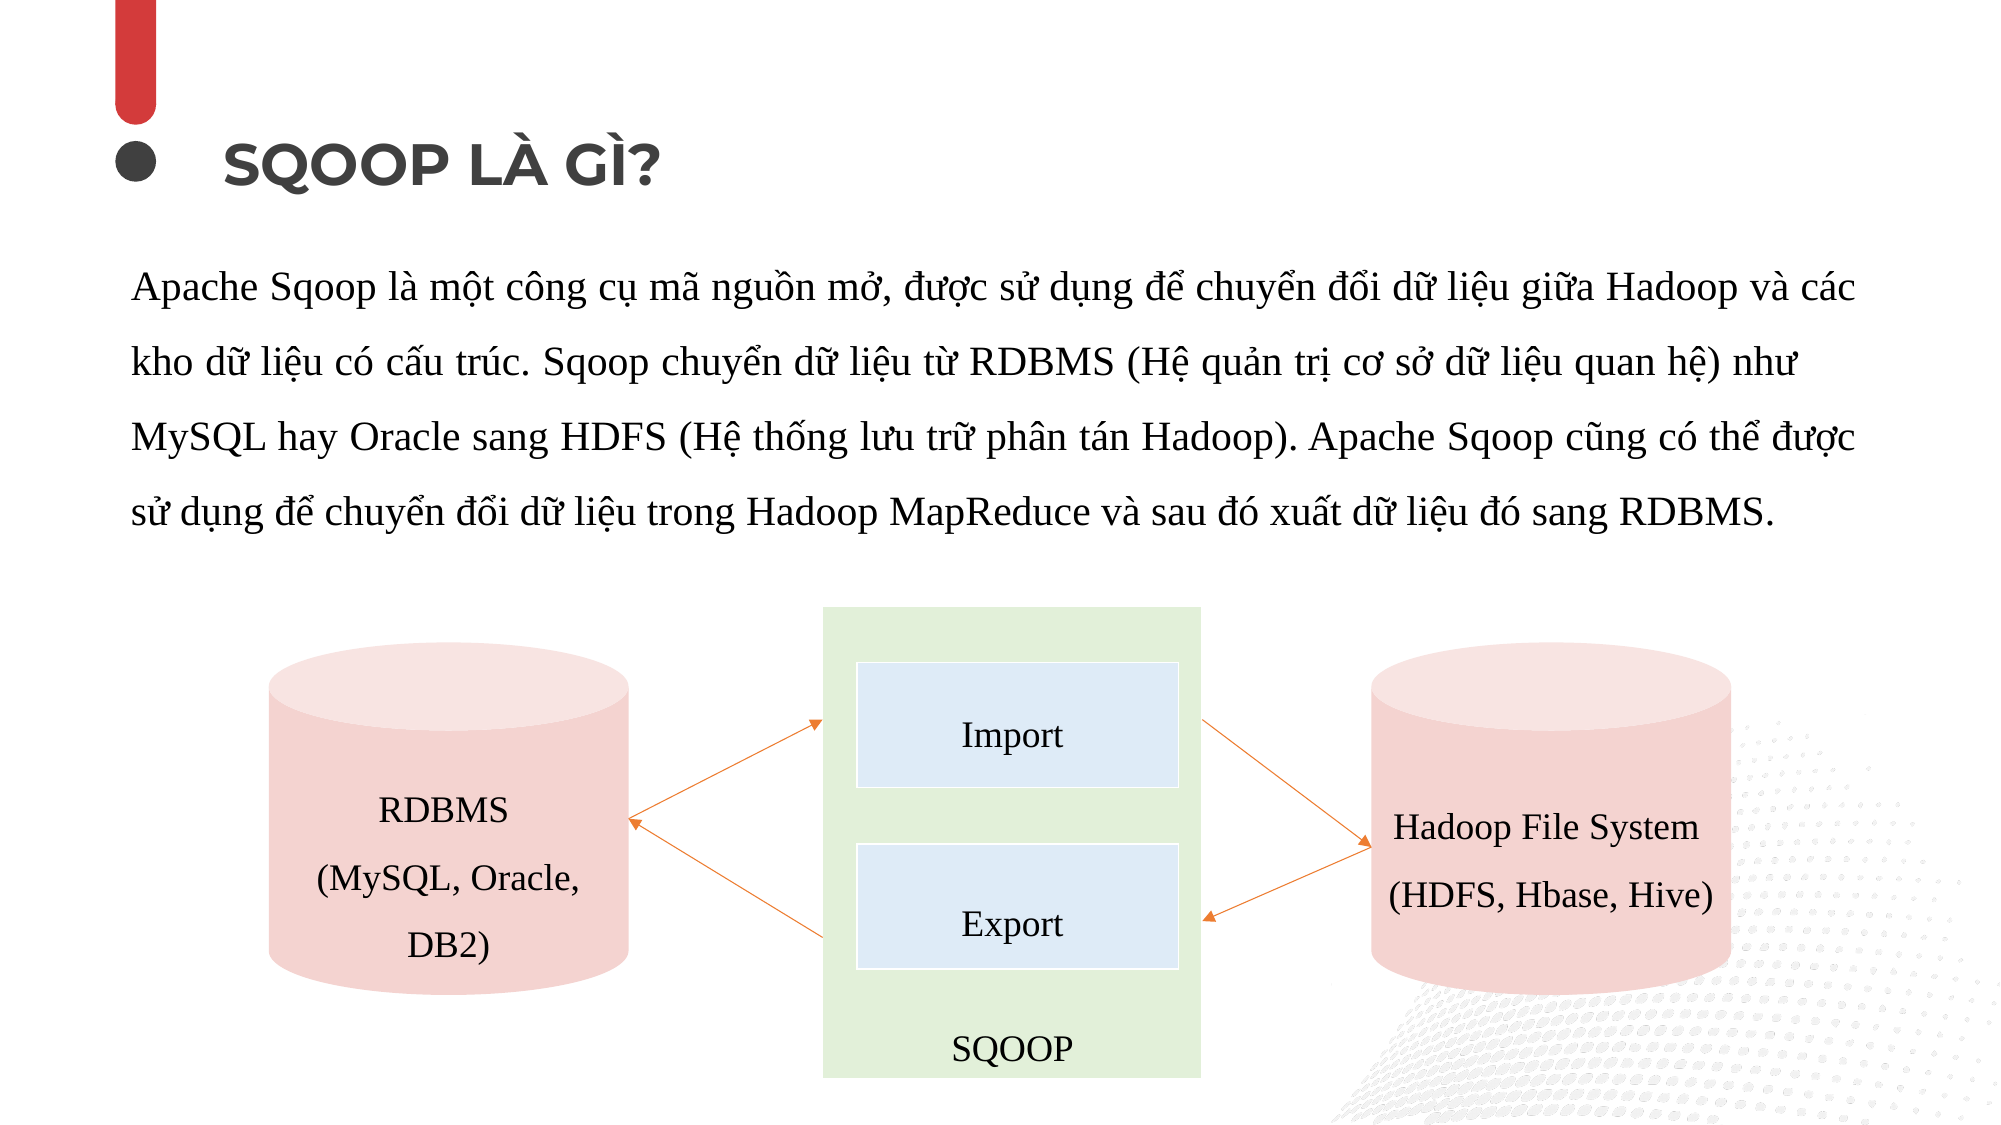

SQOOP LÀ GÌ?
Apache Sqoop là một công cụ mã nguồn mở, được sử dụng để chuyển đổi dữ liệu giữa Hadoop và các  kho dữ liệu có cấu trúc. Sqoop chuyển dữ liệu từ RDBMS (Hệ quản trị cơ sở dữ liệu quan hệ) như       MySQL hay Oracle sang HDFS (Hệ thống lưu trữ phân tán Hadoop). Apache Sqoop cũng có thể được  sử dụng để chuyển đổi dữ liệu trong Hadoop MapReduce và sau đó xuất dữ liệu đó sang RDBMS.

Import
RDBMS
(MySQL, Oracle, DB2)
Hadoop File System
(HDFS, Hbase, Hive)

Export
SQOOP